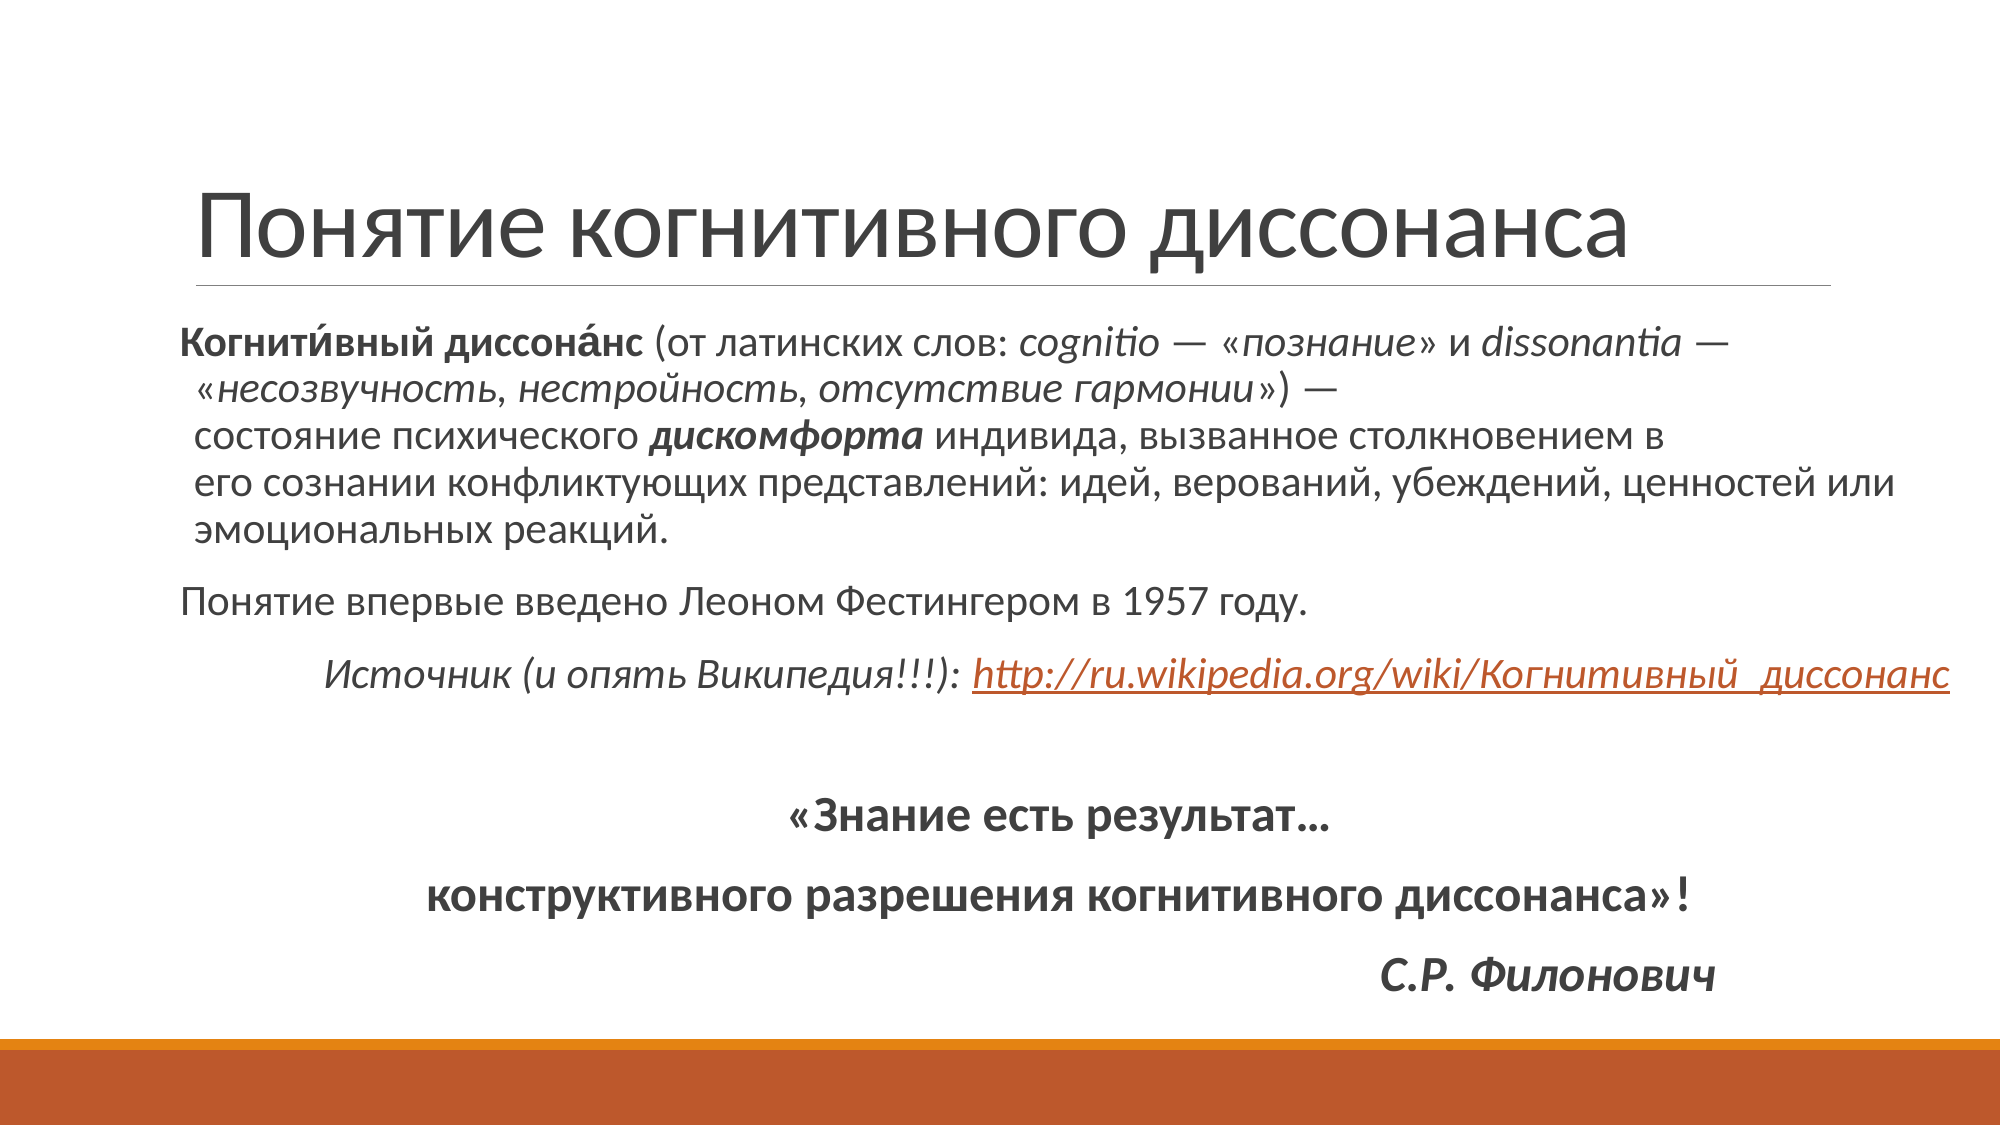

# Понятие когнитивного диссонанса
Когнити́вный диссона́нс (от латинских слов: cognitiо — «познание» и dissonantia — «несозвучность, нестройность, отсутствие гармонии») —
состояние психического дискомфорта индивида, вызванное столкновением в его сознании конфликтующих представлений: идей, верований, убеждений, ценностей или эмоциональных реакций.
Понятие впервые введено Леоном Фестингером в 1957 году.
Источник (и опять Википедия!!!): http://ru.wikipedia.org/wiki/Когнитивный_диссонанс

«Знание есть результат…
конструктивного разрешения когнитивного диссонанса»!
                                                                                    С.Р. Филонович